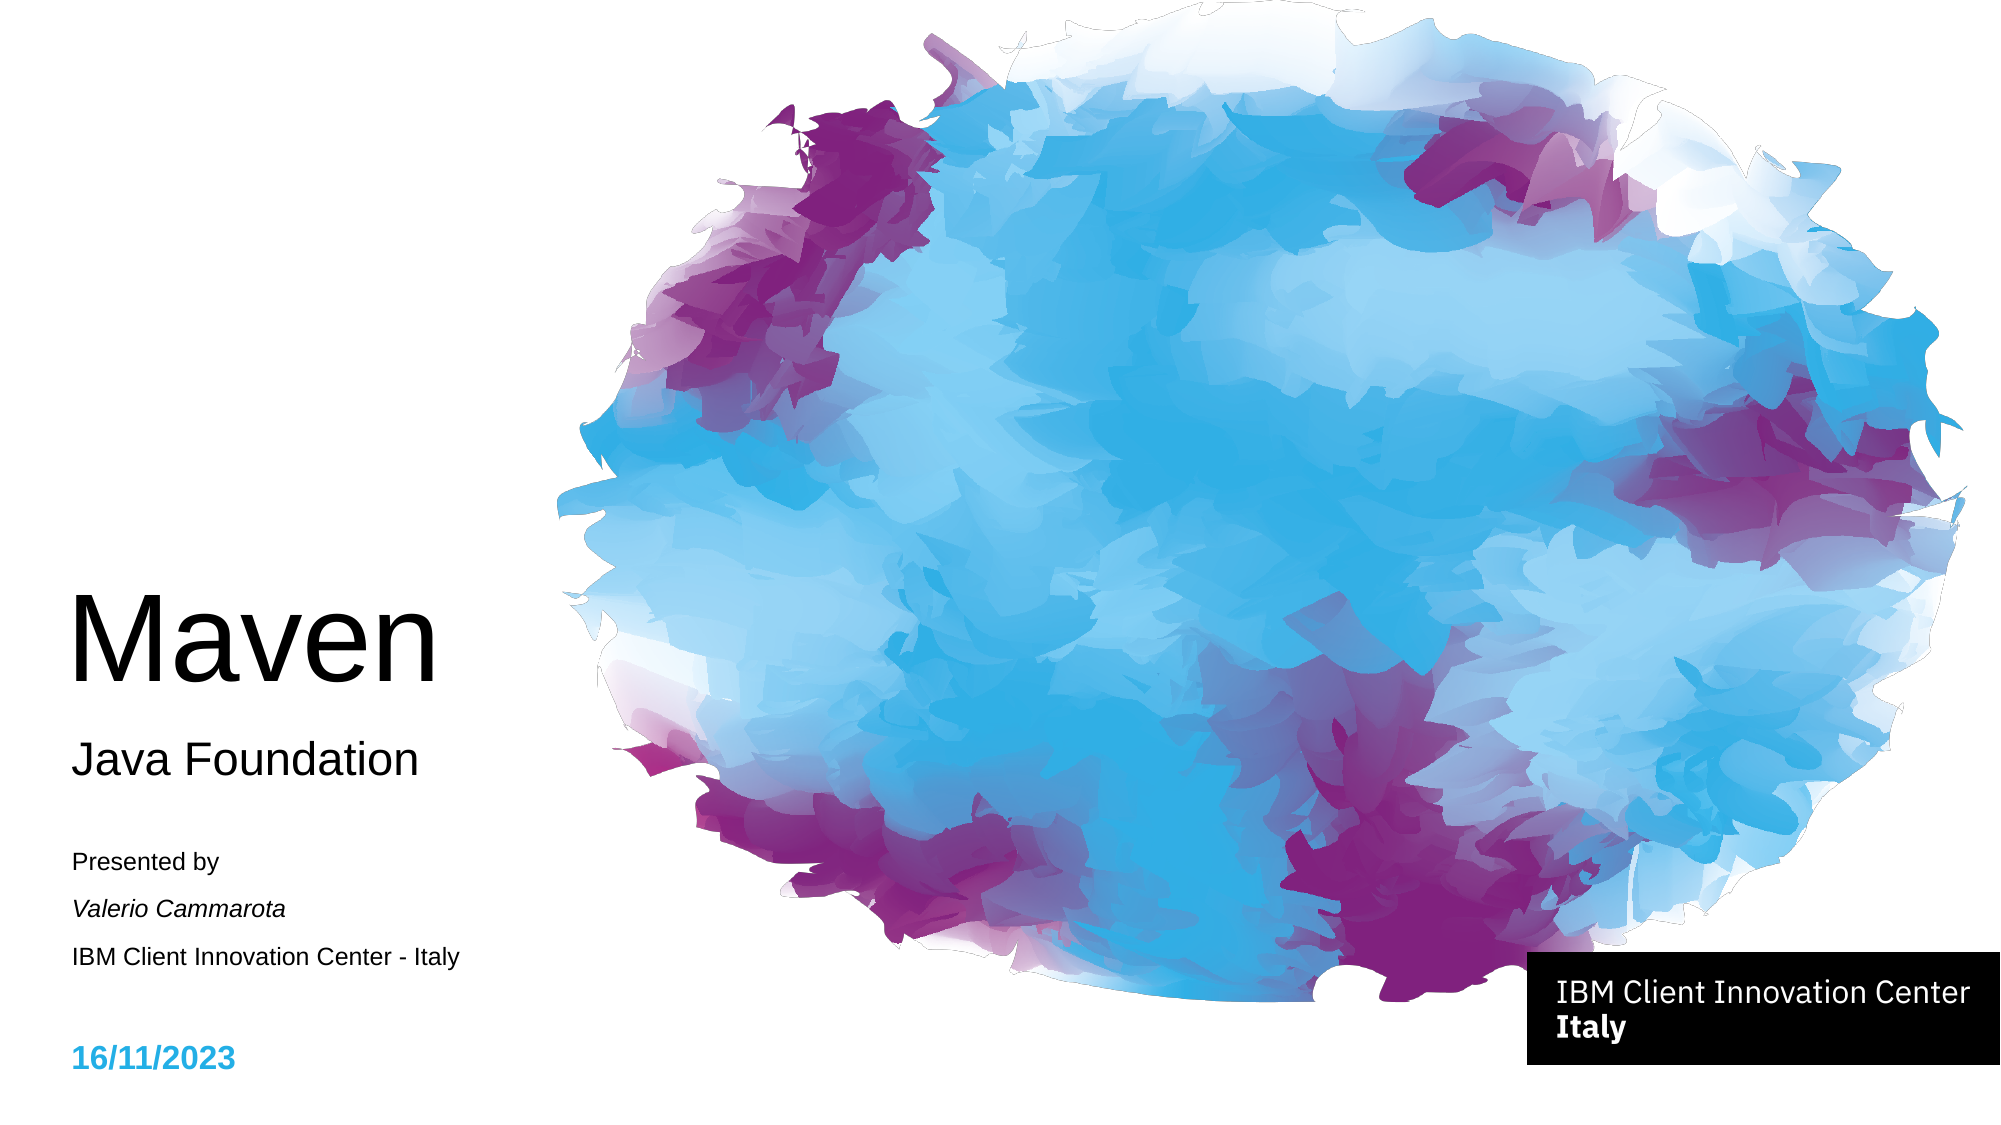

# Maven
Java Foundation
Presented by
Valerio Cammarota
IBM Client Innovation Center - Italy
16/11/2023